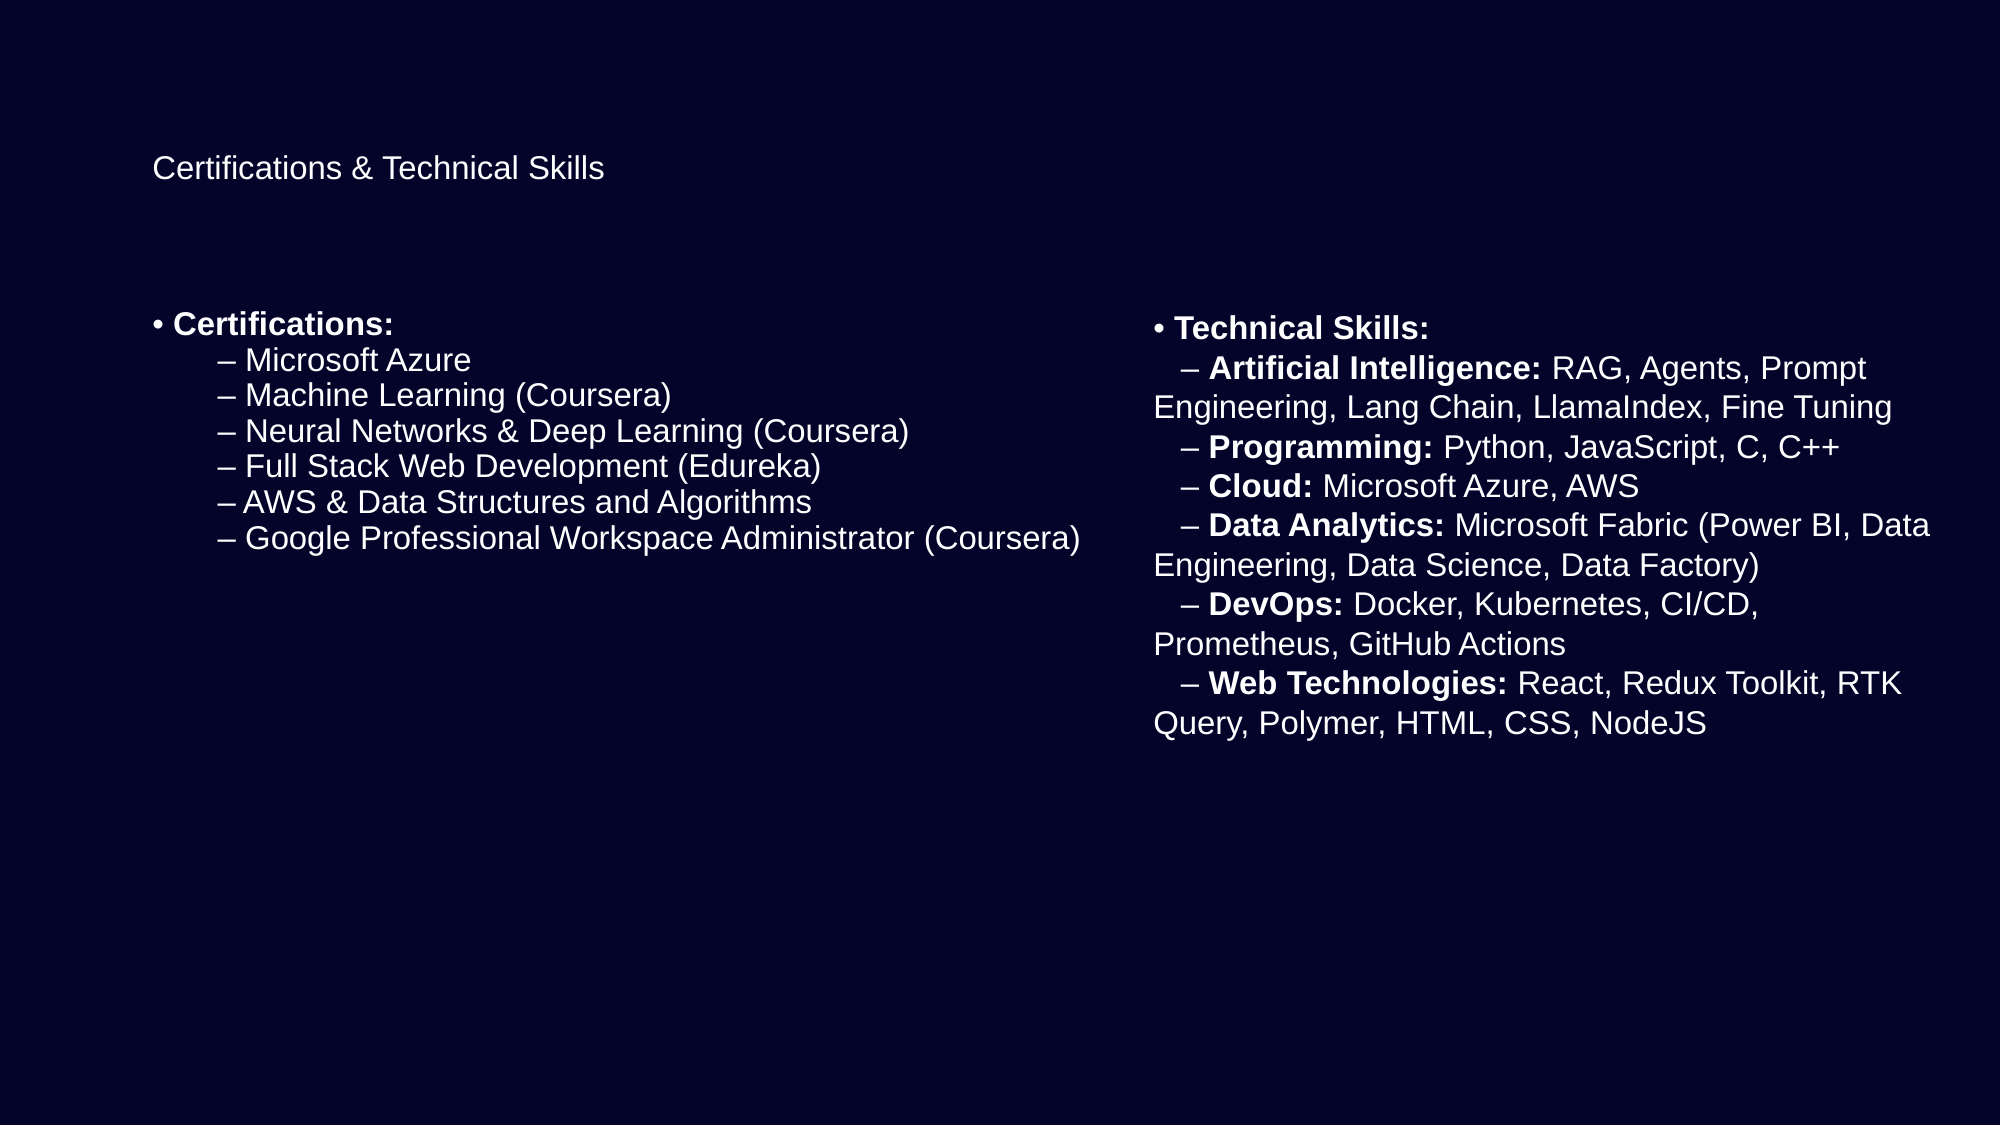

# Certifications & Technical Skills
• Certifications:
   – Microsoft Azure
   – Machine Learning (Coursera)
   – Neural Networks & Deep Learning (Coursera)
   – Full Stack Web Development (Edureka)
   – AWS & Data Structures and Algorithms
   – Google Professional Workspace Administrator (Coursera)

• Technical Skills:
   – Artificial Intelligence: RAG, Agents, Prompt Engineering, Lang Chain, LlamaIndex, Fine Tuning
   – Programming: Python, JavaScript, C, C++
   – Cloud: Microsoft Azure, AWS
   – Data Analytics: Microsoft Fabric (Power BI, Data Engineering, Data Science, Data Factory)
   – DevOps: Docker, Kubernetes, CI/CD, Prometheus, GitHub Actions
   – Web Technologies: React, Redux Toolkit, RTK Query, Polymer, HTML, CSS, NodeJS